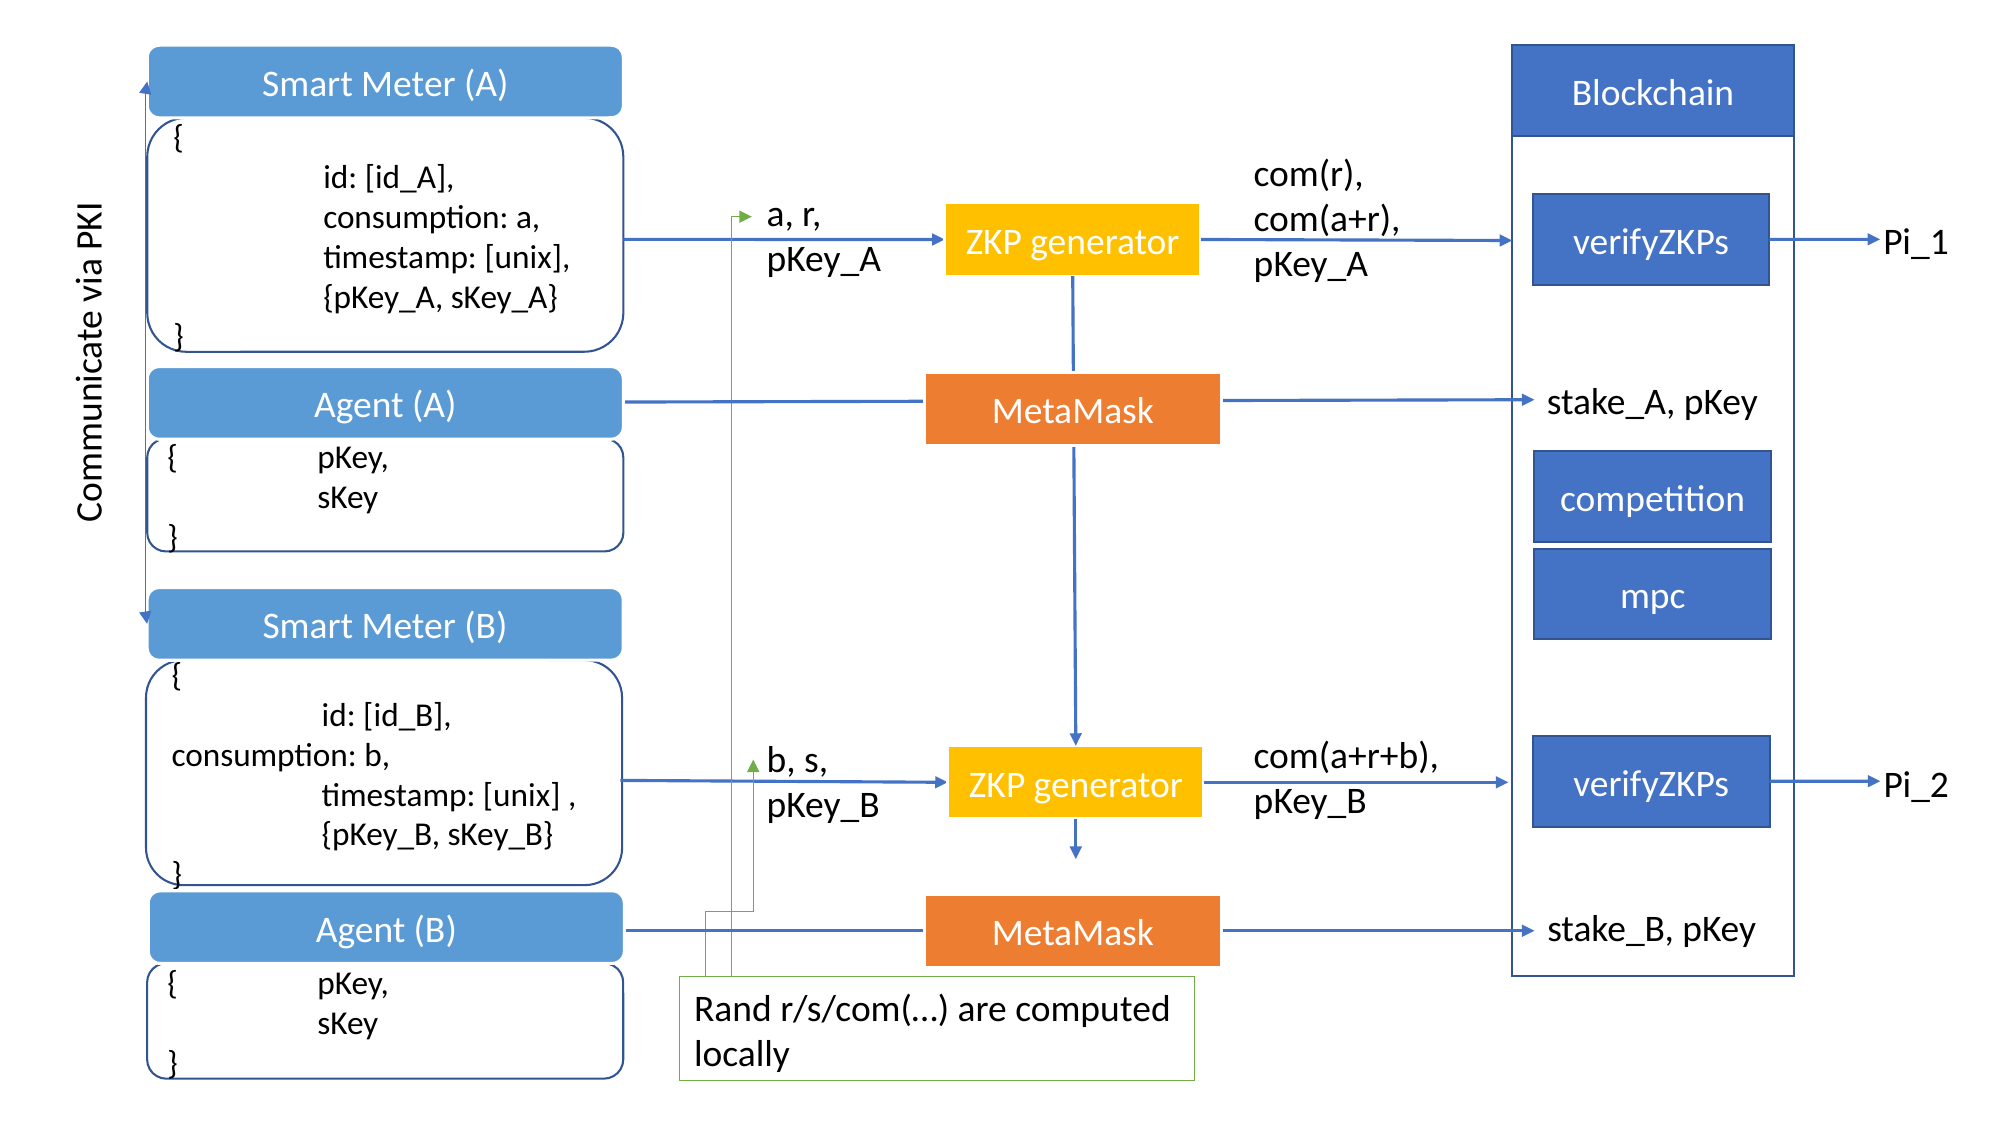

Smart Meter (A)
Blockchain
{
	id: [id_A],
	consumption: a,
	timestamp: [unix],
	{pKey_A, sKey_A}
}

com(r),
com(a+r),pKey_A
a, r,
pKey_A
verifyZKPs
ZKP generator
Pi_1
Communicate via PKI
Agent (A)
stake_A, pKey
MetaMask
{	pKey,
	sKey
}
competition
mpc
Smart Meter (B)
{
	id: [id_B], 	consumption: b,
	timestamp: [unix] ,
	{pKey_B, sKey_B}
}
com(a+r+b), pKey_B
b, s,
pKey_B
verifyZKPs
ZKP generator
Pi_2
Agent (B)
MetaMask
stake_B, pKey
{	pKey,
	sKey
}
Rand r/s/com(…) are computed locally